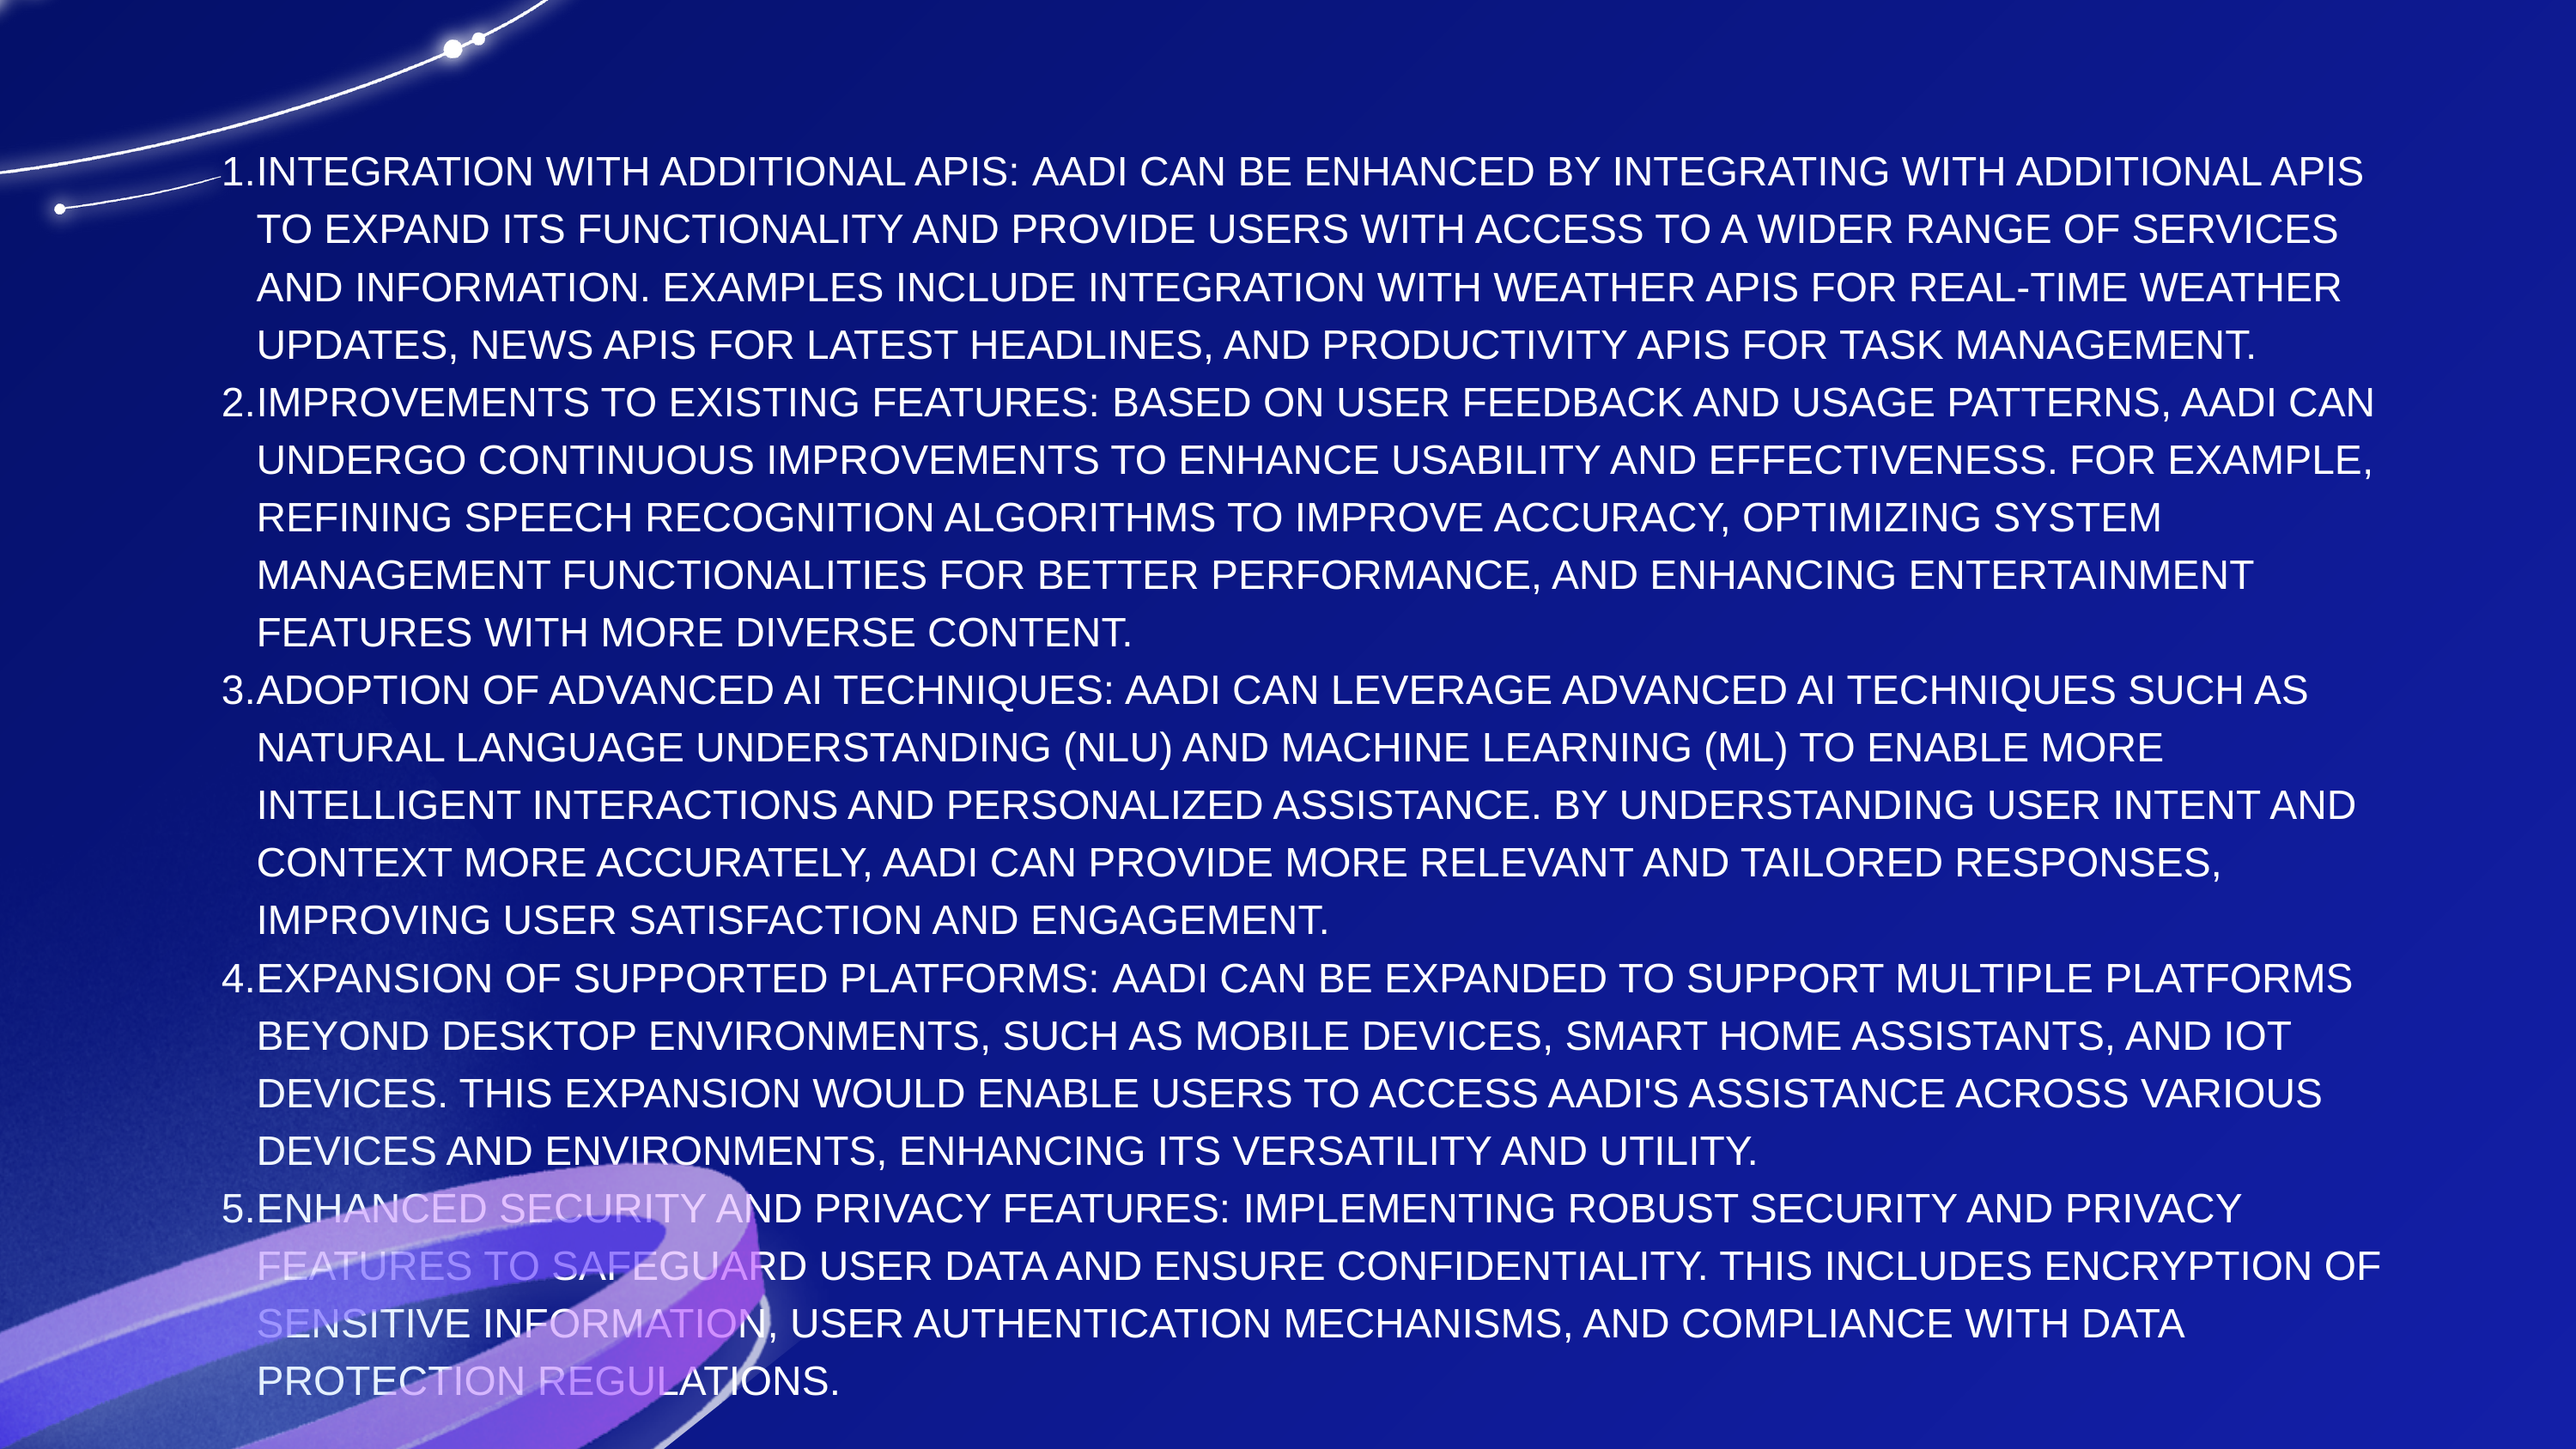

INTEGRATION WITH ADDITIONAL APIS: AADI CAN BE ENHANCED BY INTEGRATING WITH ADDITIONAL APIS TO EXPAND ITS FUNCTIONALITY AND PROVIDE USERS WITH ACCESS TO A WIDER RANGE OF SERVICES AND INFORMATION. EXAMPLES INCLUDE INTEGRATION WITH WEATHER APIS FOR REAL-TIME WEATHER UPDATES, NEWS APIS FOR LATEST HEADLINES, AND PRODUCTIVITY APIS FOR TASK MANAGEMENT.
IMPROVEMENTS TO EXISTING FEATURES: BASED ON USER FEEDBACK AND USAGE PATTERNS, AADI CAN UNDERGO CONTINUOUS IMPROVEMENTS TO ENHANCE USABILITY AND EFFECTIVENESS. FOR EXAMPLE, REFINING SPEECH RECOGNITION ALGORITHMS TO IMPROVE ACCURACY, OPTIMIZING SYSTEM MANAGEMENT FUNCTIONALITIES FOR BETTER PERFORMANCE, AND ENHANCING ENTERTAINMENT FEATURES WITH MORE DIVERSE CONTENT.
ADOPTION OF ADVANCED AI TECHNIQUES: AADI CAN LEVERAGE ADVANCED AI TECHNIQUES SUCH AS NATURAL LANGUAGE UNDERSTANDING (NLU) AND MACHINE LEARNING (ML) TO ENABLE MORE INTELLIGENT INTERACTIONS AND PERSONALIZED ASSISTANCE. BY UNDERSTANDING USER INTENT AND CONTEXT MORE ACCURATELY, AADI CAN PROVIDE MORE RELEVANT AND TAILORED RESPONSES, IMPROVING USER SATISFACTION AND ENGAGEMENT.
EXPANSION OF SUPPORTED PLATFORMS: AADI CAN BE EXPANDED TO SUPPORT MULTIPLE PLATFORMS BEYOND DESKTOP ENVIRONMENTS, SUCH AS MOBILE DEVICES, SMART HOME ASSISTANTS, AND IOT DEVICES. THIS EXPANSION WOULD ENABLE USERS TO ACCESS AADI'S ASSISTANCE ACROSS VARIOUS DEVICES AND ENVIRONMENTS, ENHANCING ITS VERSATILITY AND UTILITY.
ENHANCED SECURITY AND PRIVACY FEATURES: IMPLEMENTING ROBUST SECURITY AND PRIVACY FEATURES TO SAFEGUARD USER DATA AND ENSURE CONFIDENTIALITY. THIS INCLUDES ENCRYPTION OF SENSITIVE INFORMATION, USER AUTHENTICATION MECHANISMS, AND COMPLIANCE WITH DATA PROTECTION REGULATIONS.